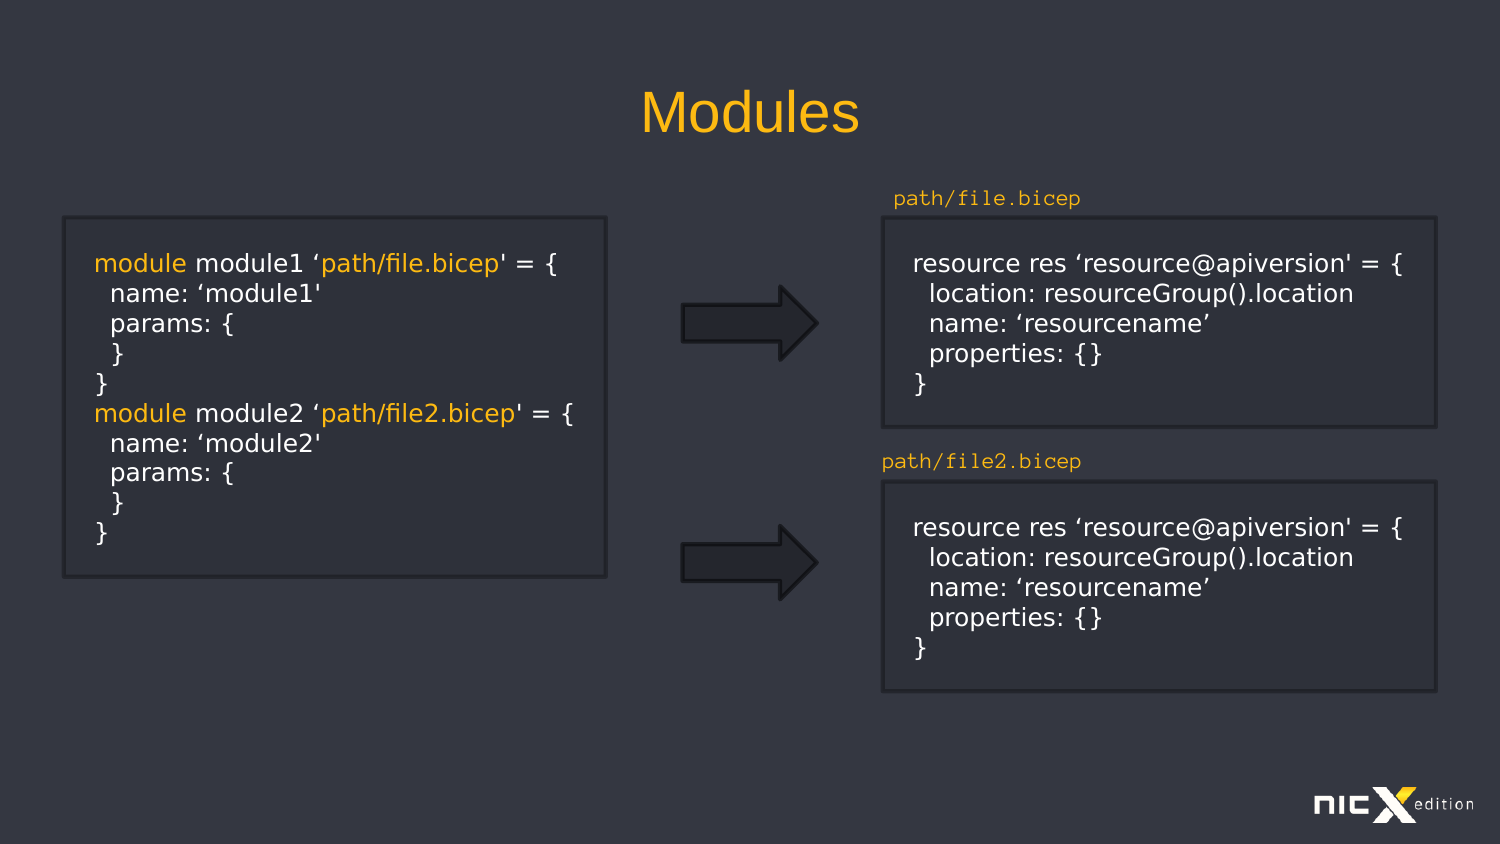

Modules
path/file.bicep
module module1 ‘path/file.bicep' = {
  name: ‘module1'
  params: {
  }
}
module module2 ‘path/file2.bicep' = {
  name: ‘module2'
  params: {
  }
}
resource res ‘resource@apiversion' = {
  location: resourceGroup().location
  name: ‘resourcename’
  properties: {}
}

path/file2.bicep
resource res ‘resource@apiversion' = {
  location: resourceGroup().location
  name: ‘resourcename’
  properties: {}
}